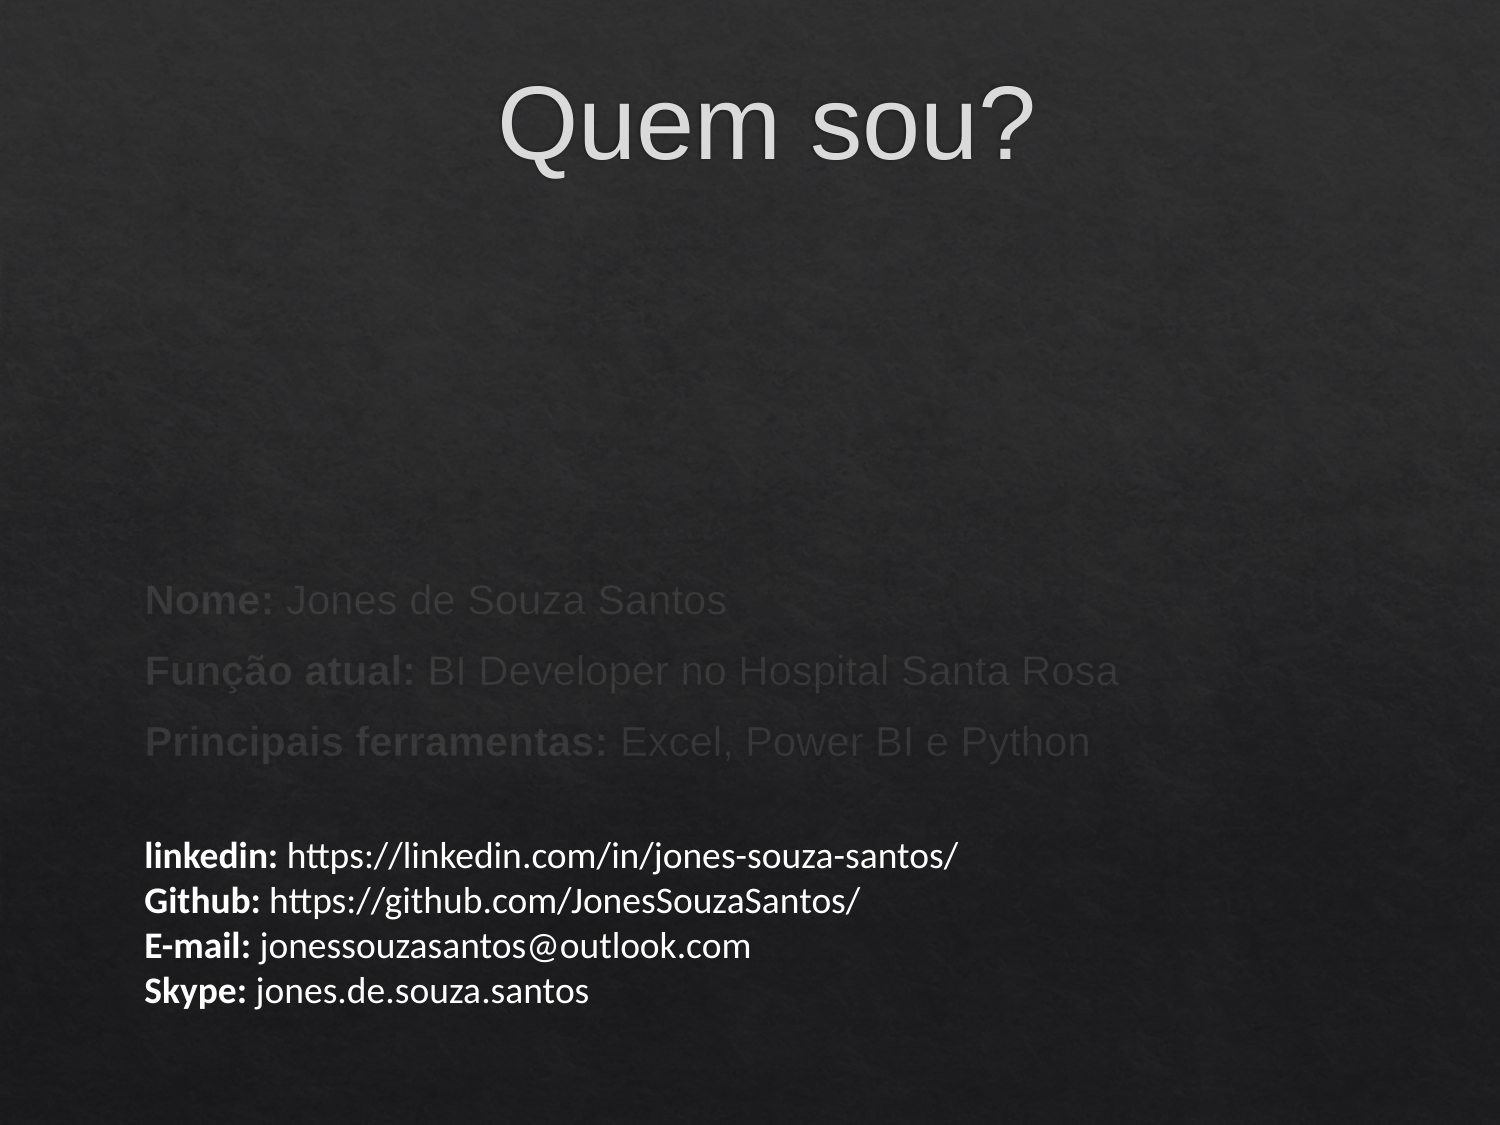

# Quem sou?
Nome: Jones de Souza Santos
Função atual: BI Developer no Hospital Santa Rosa
Principais ferramentas: Excel, Power BI e Python
linkedin: https://linkedin.com/in/jones-souza-santos/
Github: https://github.com/JonesSouzaSantos/
E-mail: jonessouzasantos@outlook.com
Skype: jones.de.souza.santos